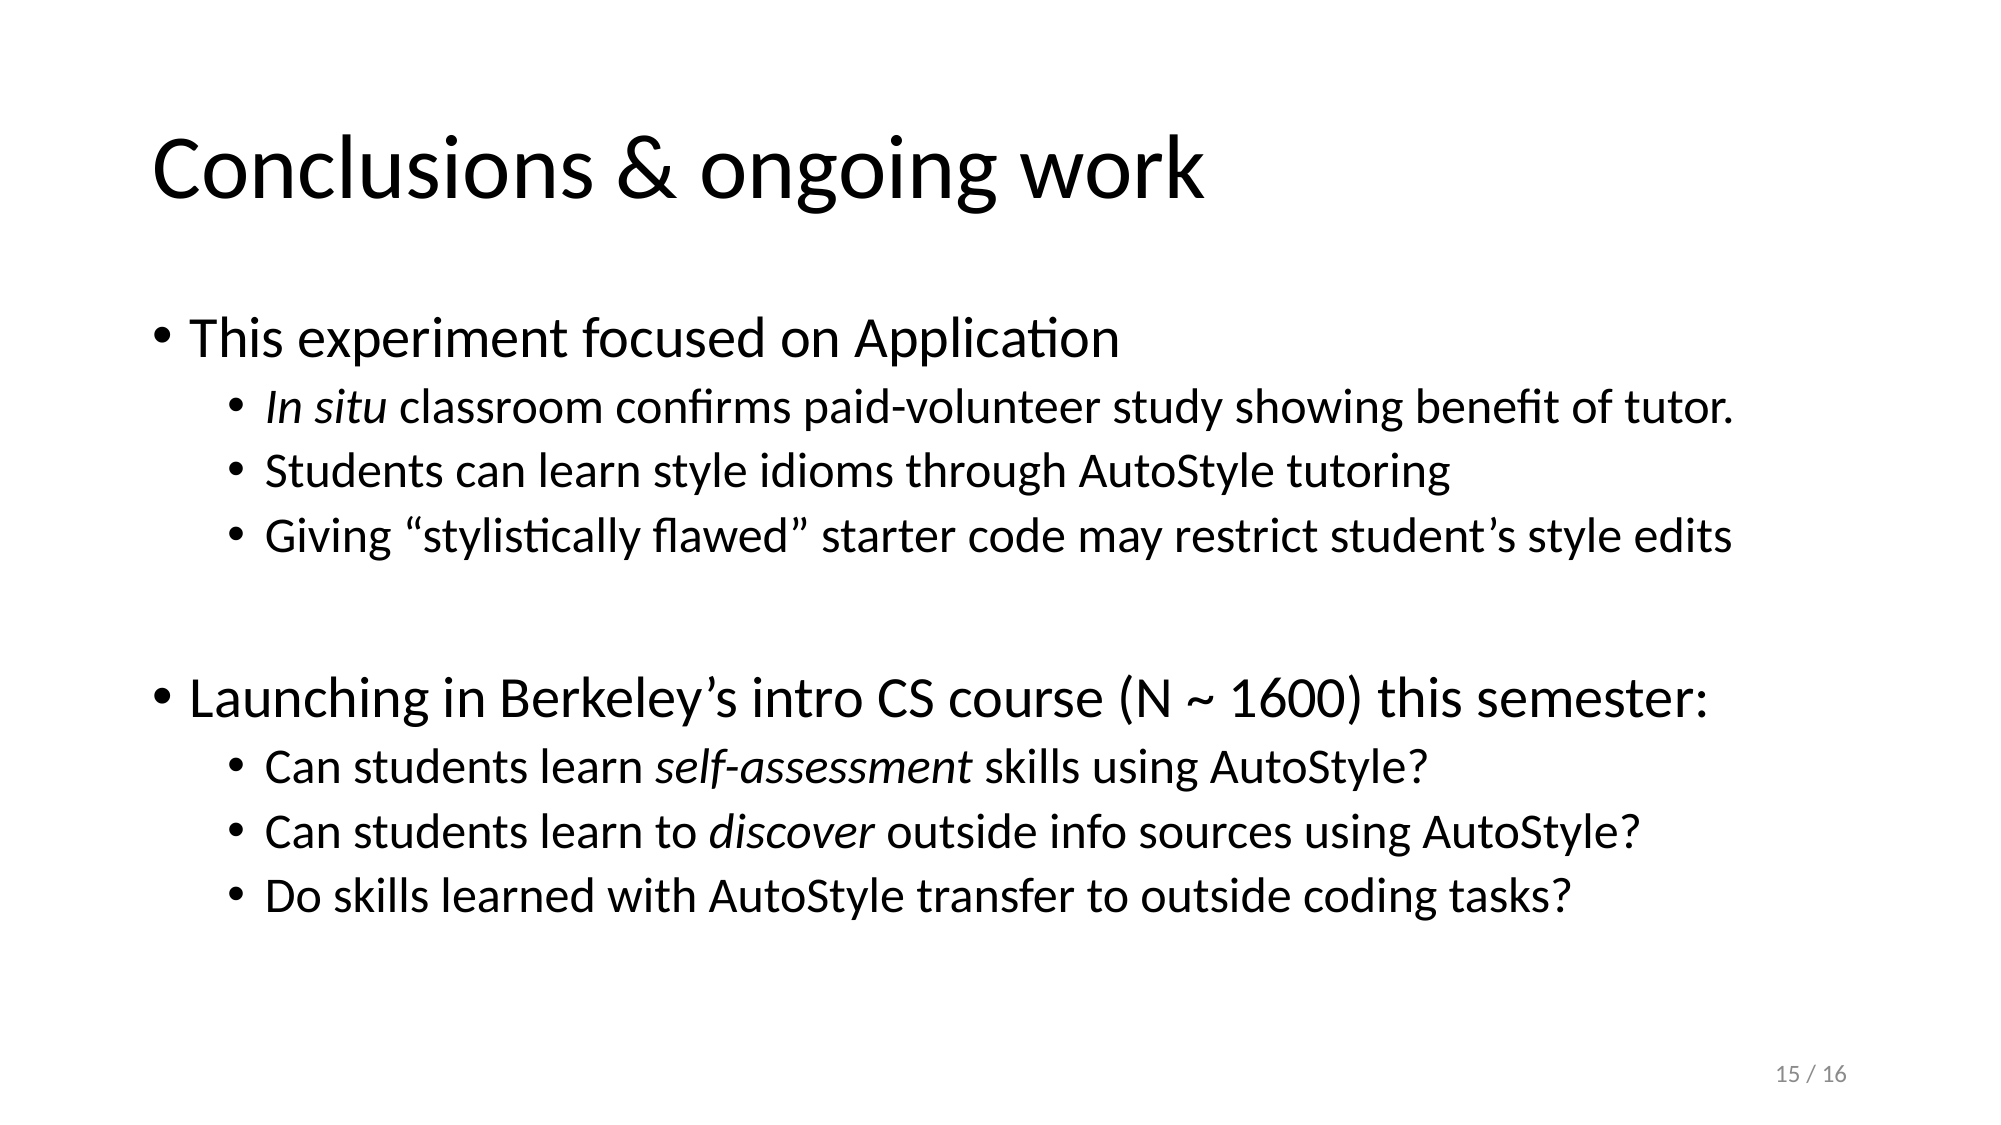

# Conclusions & ongoing work
This experiment focused on Application
In situ classroom confirms paid-volunteer study showing benefit of tutor.
Students can learn style idioms through AutoStyle tutoring
Giving “stylistically flawed” starter code may restrict student’s style edits

Launching in Berkeley’s intro CS course (N ~ 1600) this semester:
Can students learn self-assessment skills using AutoStyle?
Can students learn to discover outside info sources using AutoStyle?
Do skills learned with AutoStyle transfer to outside coding tasks?

15 / 16